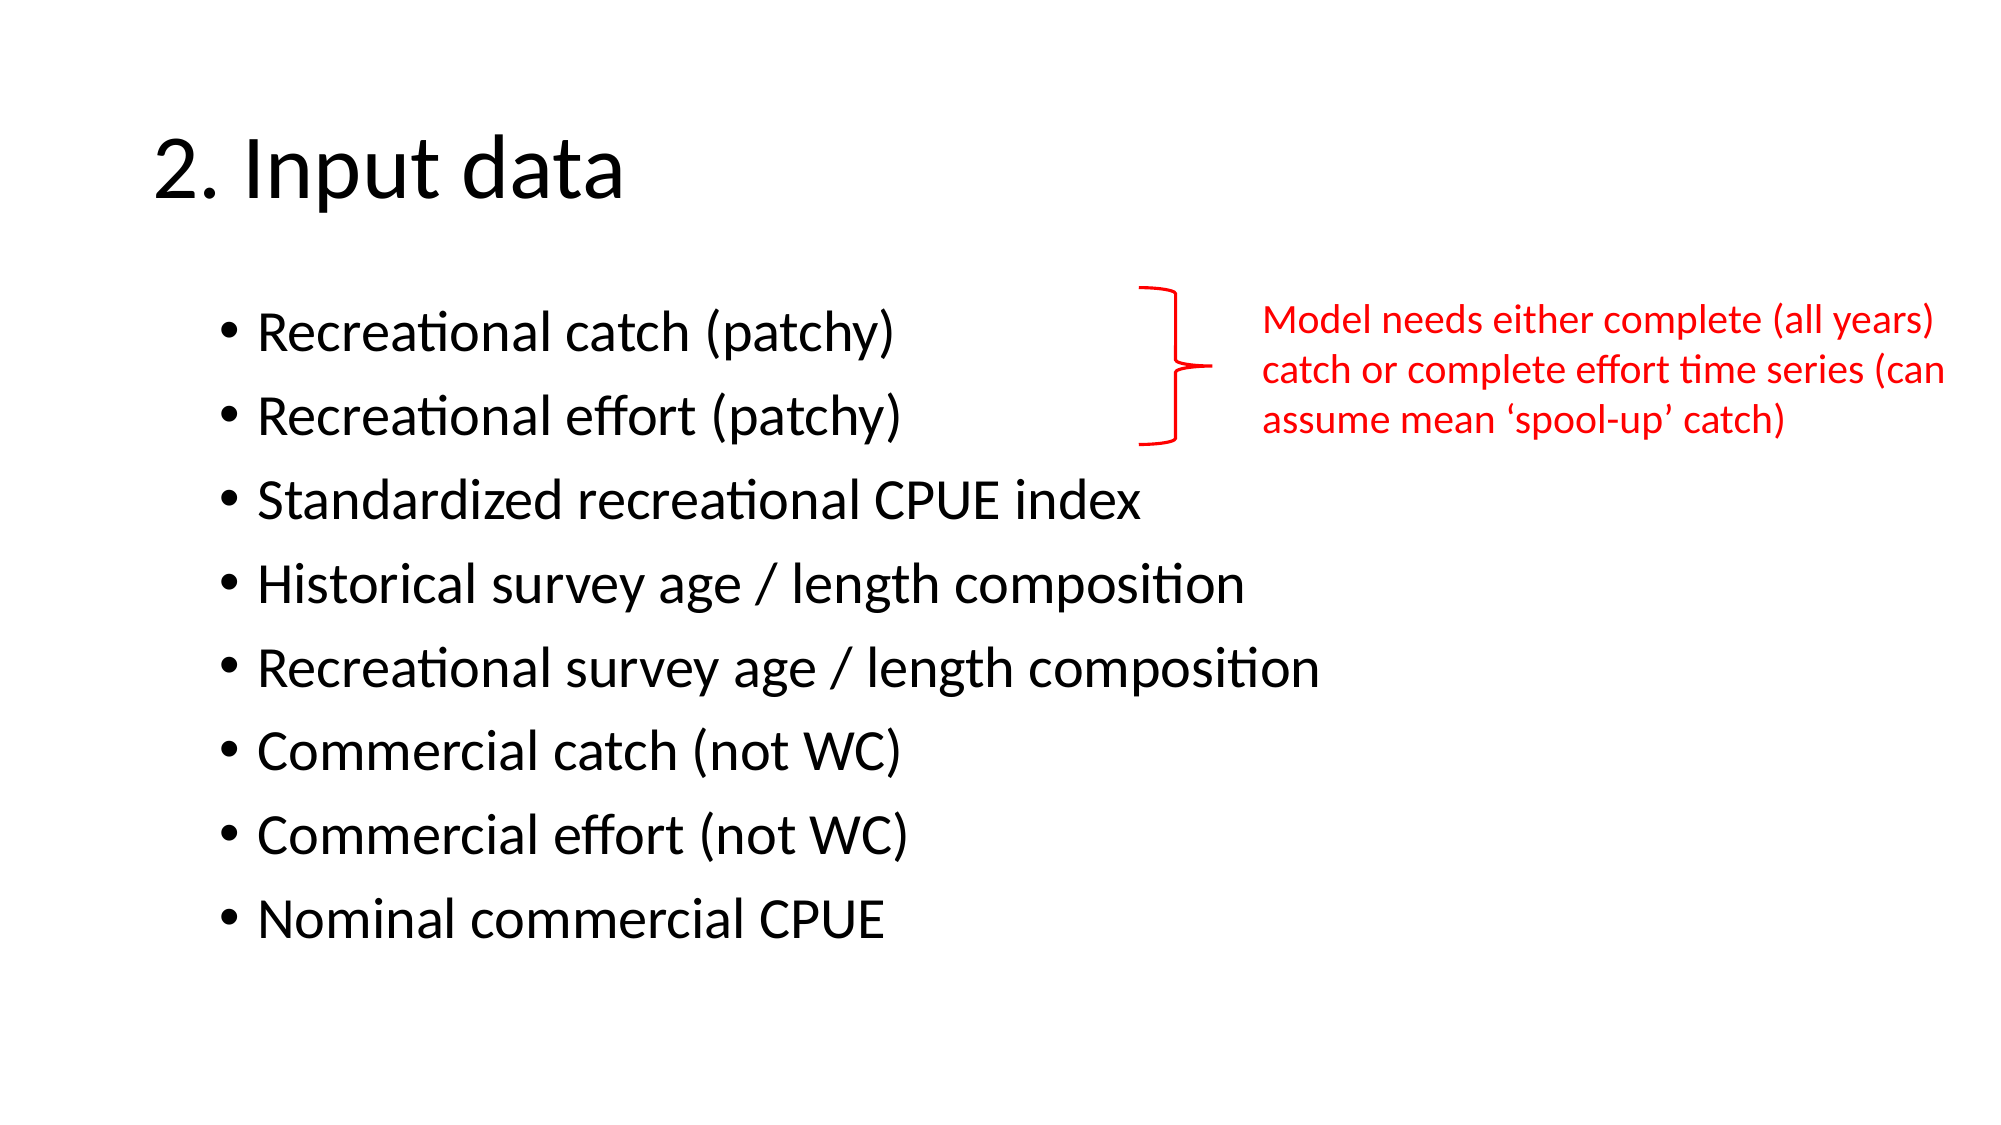

# 2. Input data
Model needs either complete (all years) catch or complete effort time series (can assume mean ‘spool-up’ catch)

Recreational catch (patchy)
Recreational effort (patchy)
Standardized recreational CPUE index
Historical survey age / length composition
Recreational survey age / length composition
Commercial catch (not WC)
Commercial effort (not WC)
Nominal commercial CPUE